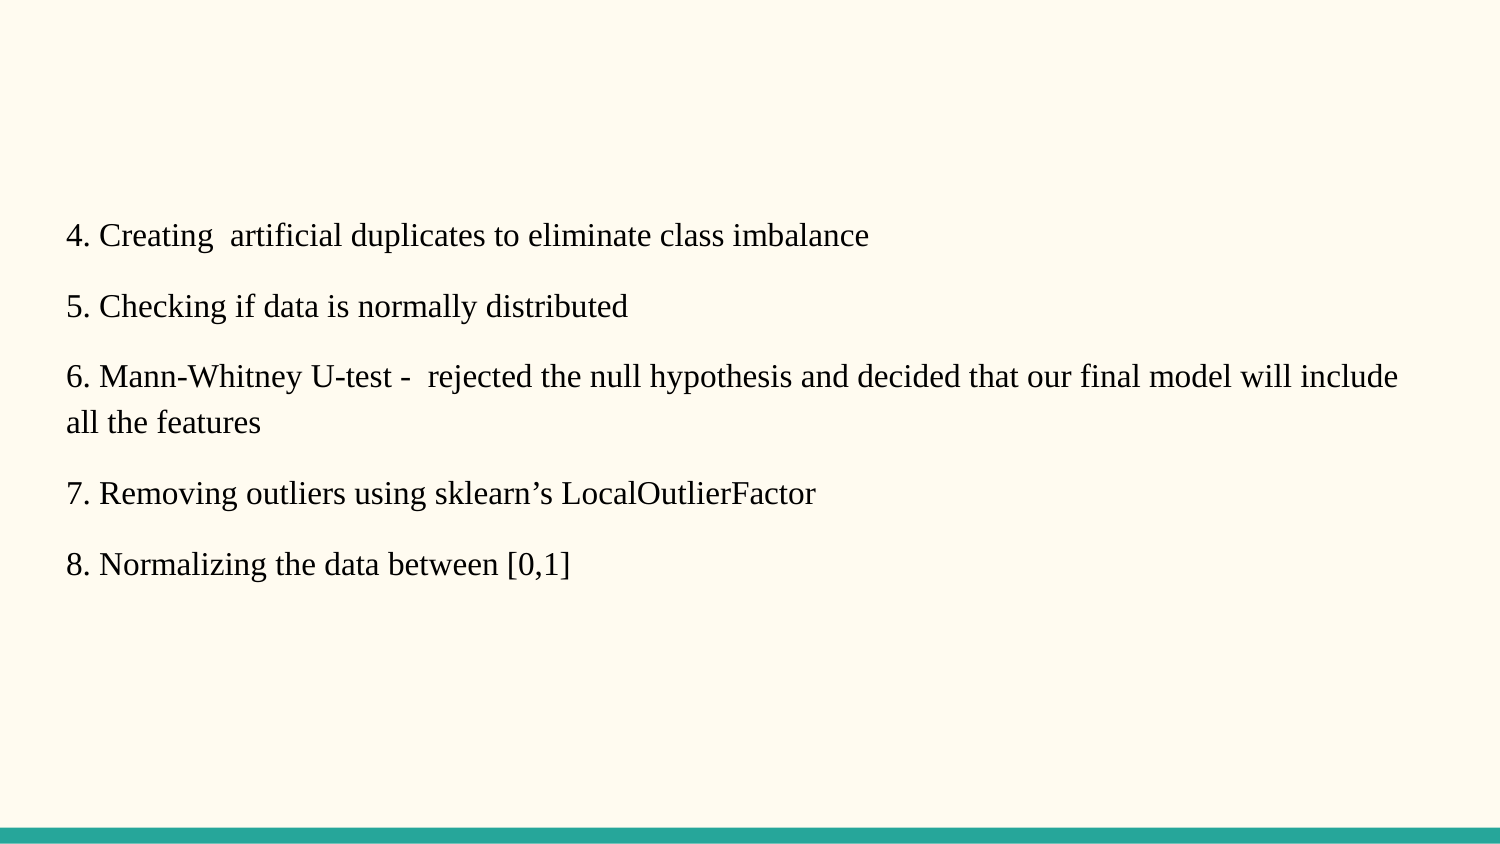

#
4. Creating  artificial duplicates to eliminate class imbalance
5. Checking if data is normally distributed
6. Mann-Whitney U-test -  rejected the null hypothesis and decided that our final model will include all the features
7. Removing outliers using sklearn’s LocalOutlierFactor
8. Normalizing the data between [0,1]